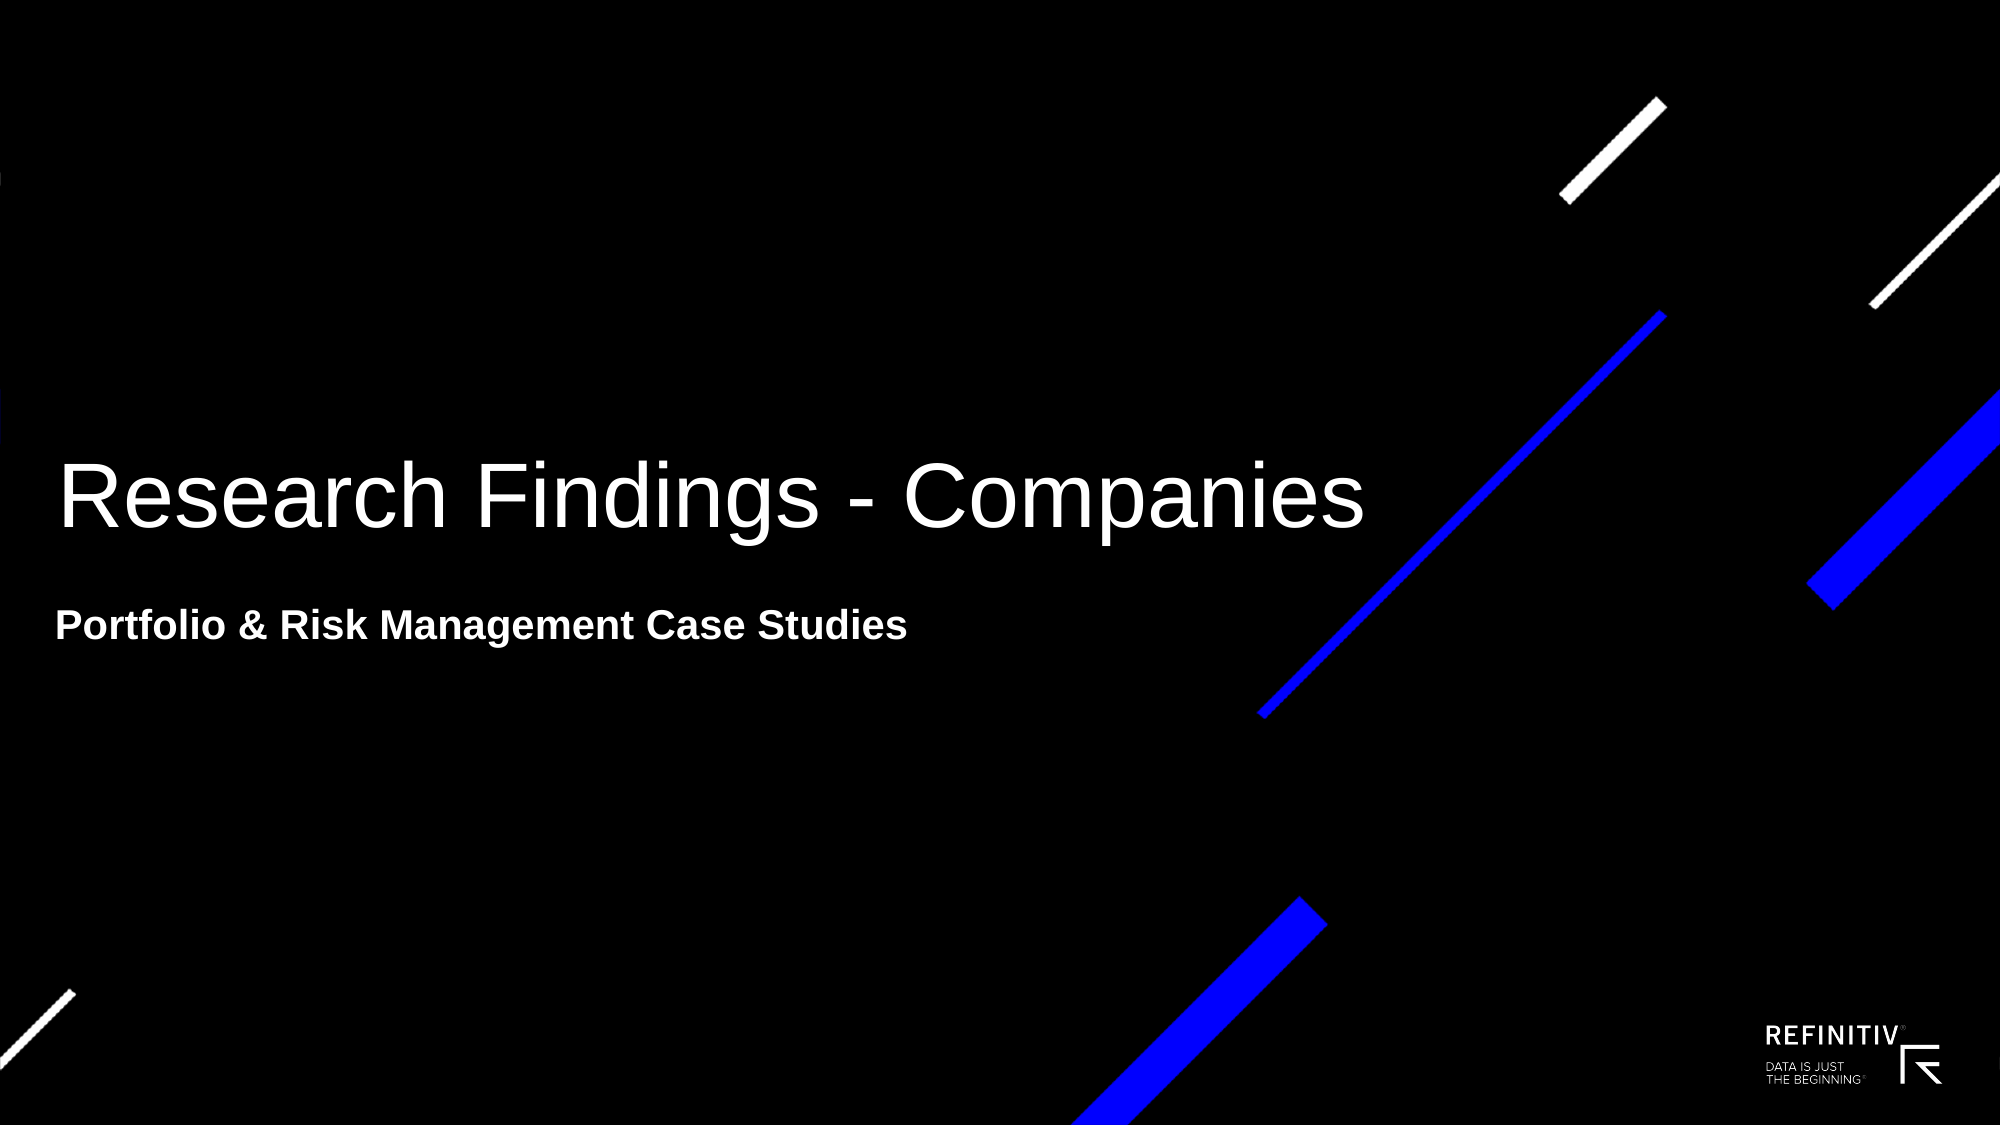

# Research Findings - Companies
Portfolio & Risk Management Case Studies